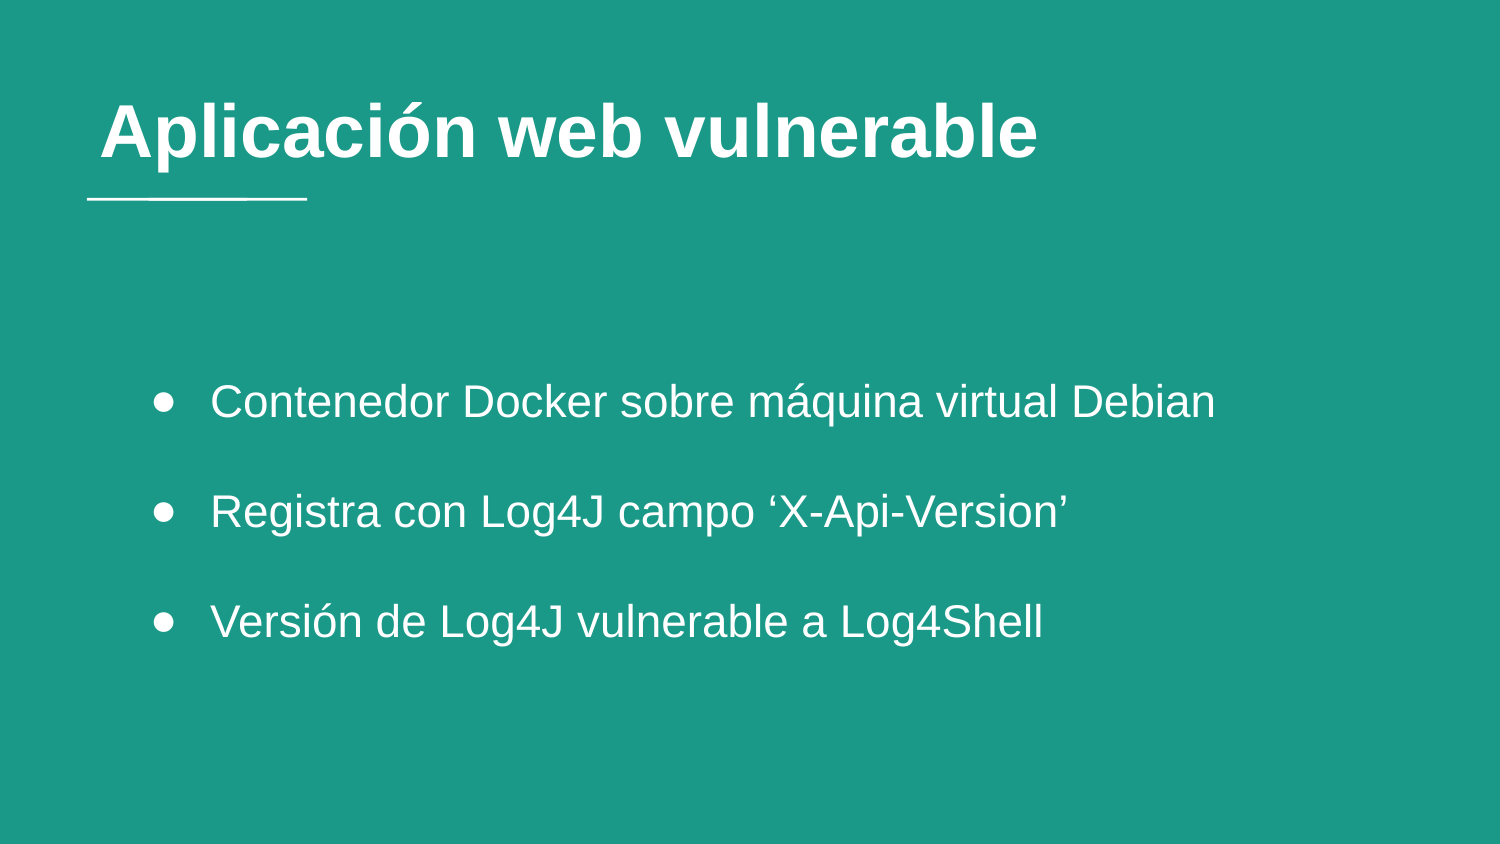

# Aplicación web vulnerable
Contenedor Docker sobre máquina virtual Debian
Registra con Log4J campo ‘X-Api-Version’
Versión de Log4J vulnerable a Log4Shell